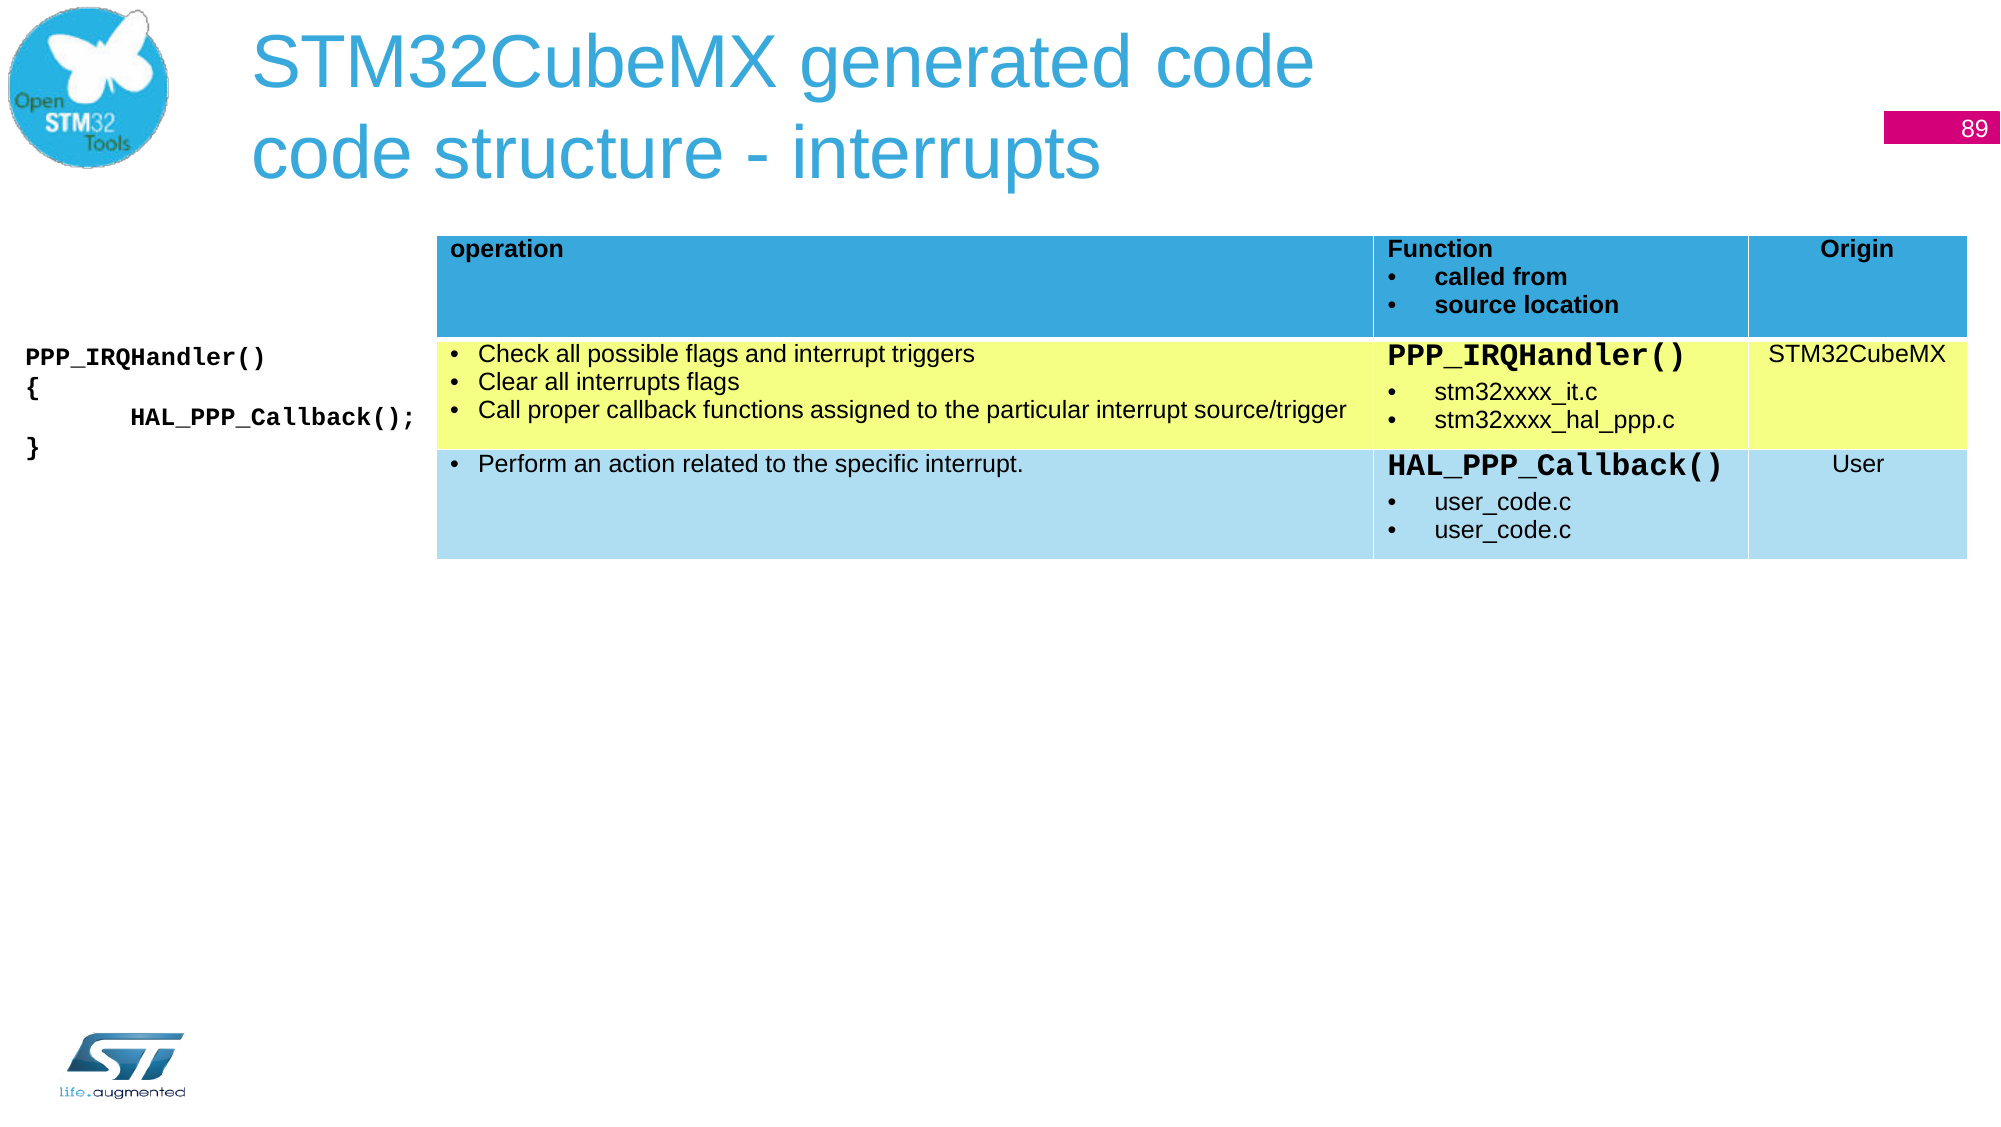

# STM32CubeMX generated code
code structure - interrupts
16

89
| operation | Function called from source location | Origin |
| --- | --- | --- |
| Check all possible flags and interrupt triggers Clear all interrupts flags Call proper callback functions assigned to the particular interrupt source/trigger | PPP\_IRQHandler() stm32xxxx\_it.c stm32xxxx\_hal\_ppp.c | STM32CubeMX |
| Perform an action related to the specific interrupt. | HAL\_PPP\_Callback() user\_code.c user\_code.c | User |
PPP_IRQHandler()
{
HAL_PPP_Callback();
}